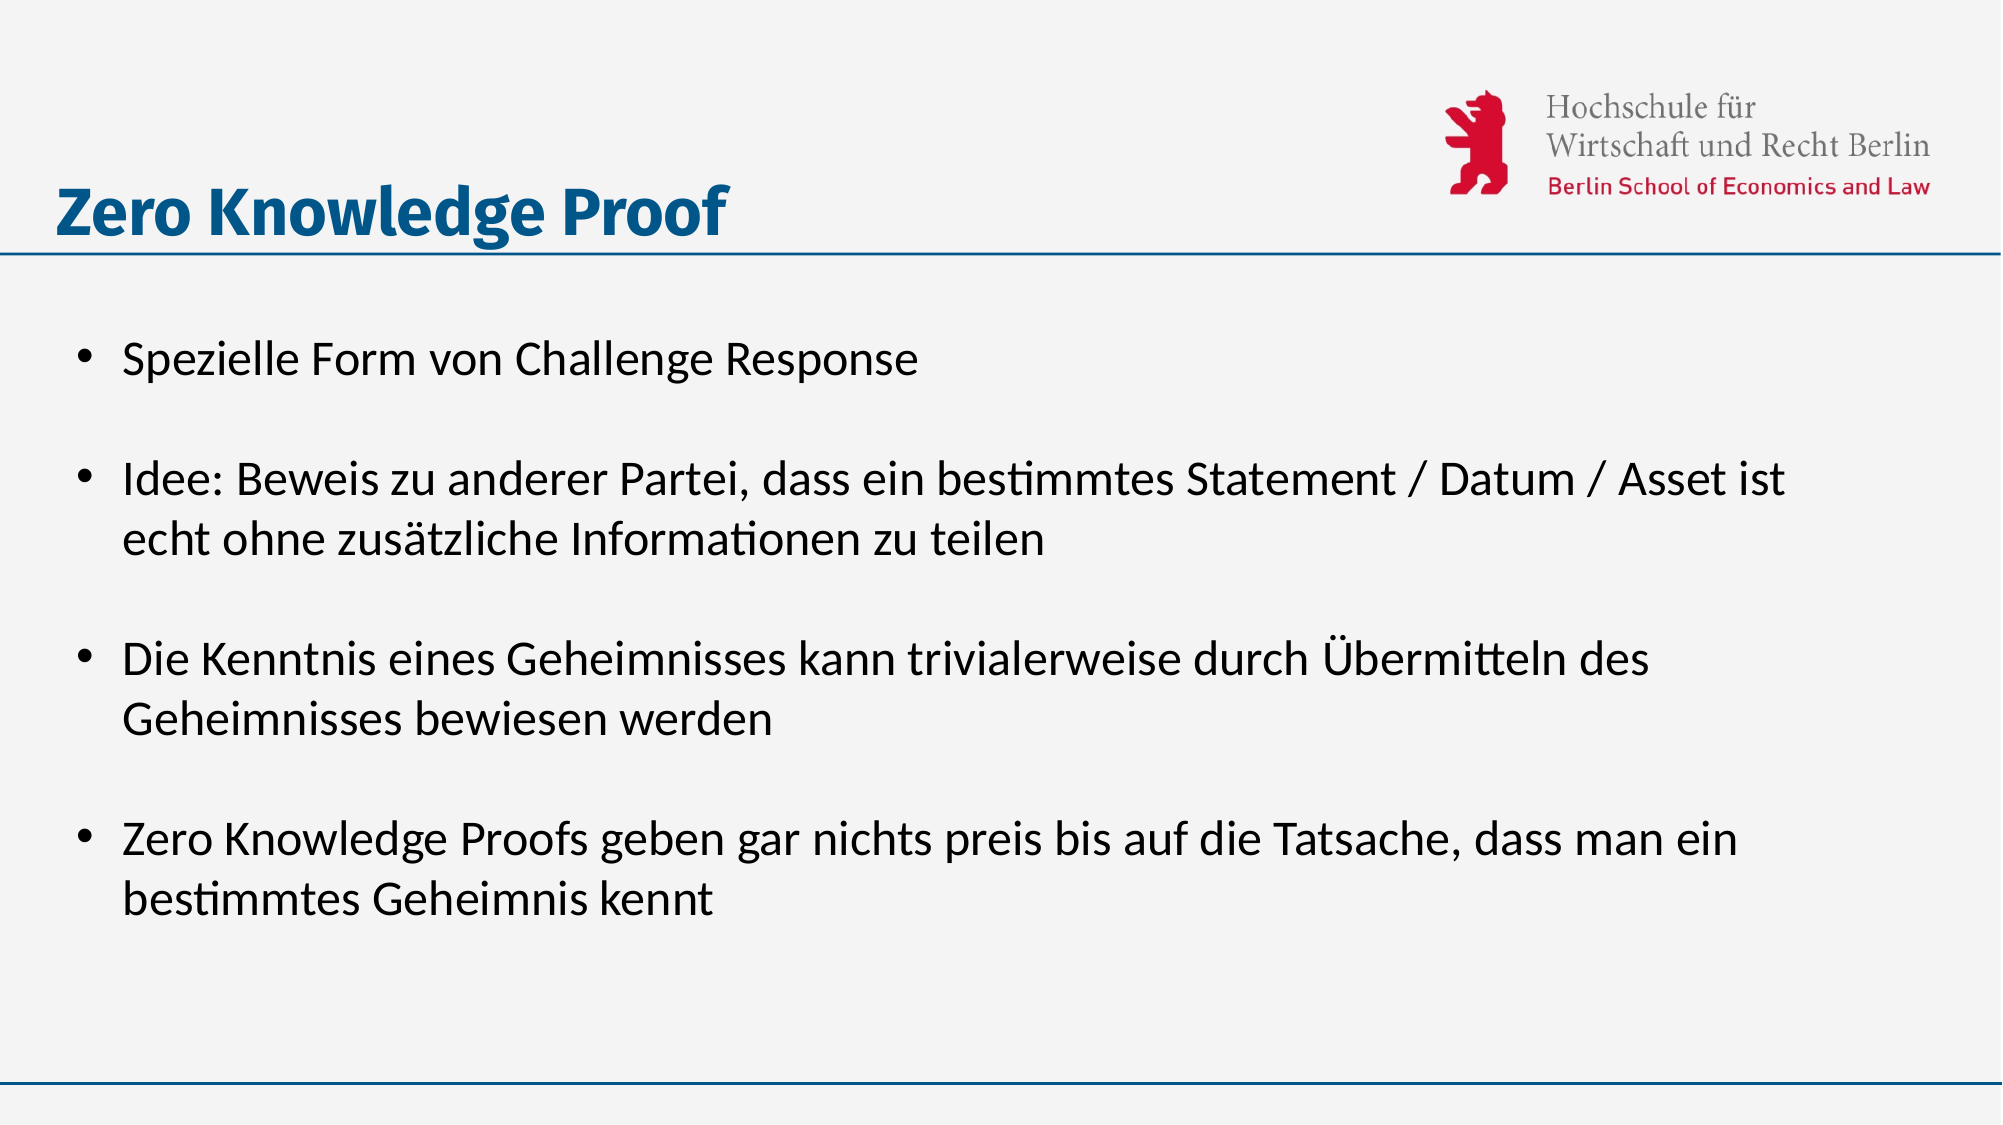

# Zero Knowledge Proof
Spezielle Form von Challenge Response

Idee: Beweis zu anderer Partei, dass ein bestimmtes Statement / Datum / Asset ist echt ohne zusätzliche Informationen zu teilen

Die Kenntnis eines Geheimnisses kann trivialerweise durch Übermitteln des Geheimnisses bewiesen werden

Zero Knowledge Proofs geben gar nichts preis bis auf die Tatsache, dass man ein bestimmtes Geheimnis kennt